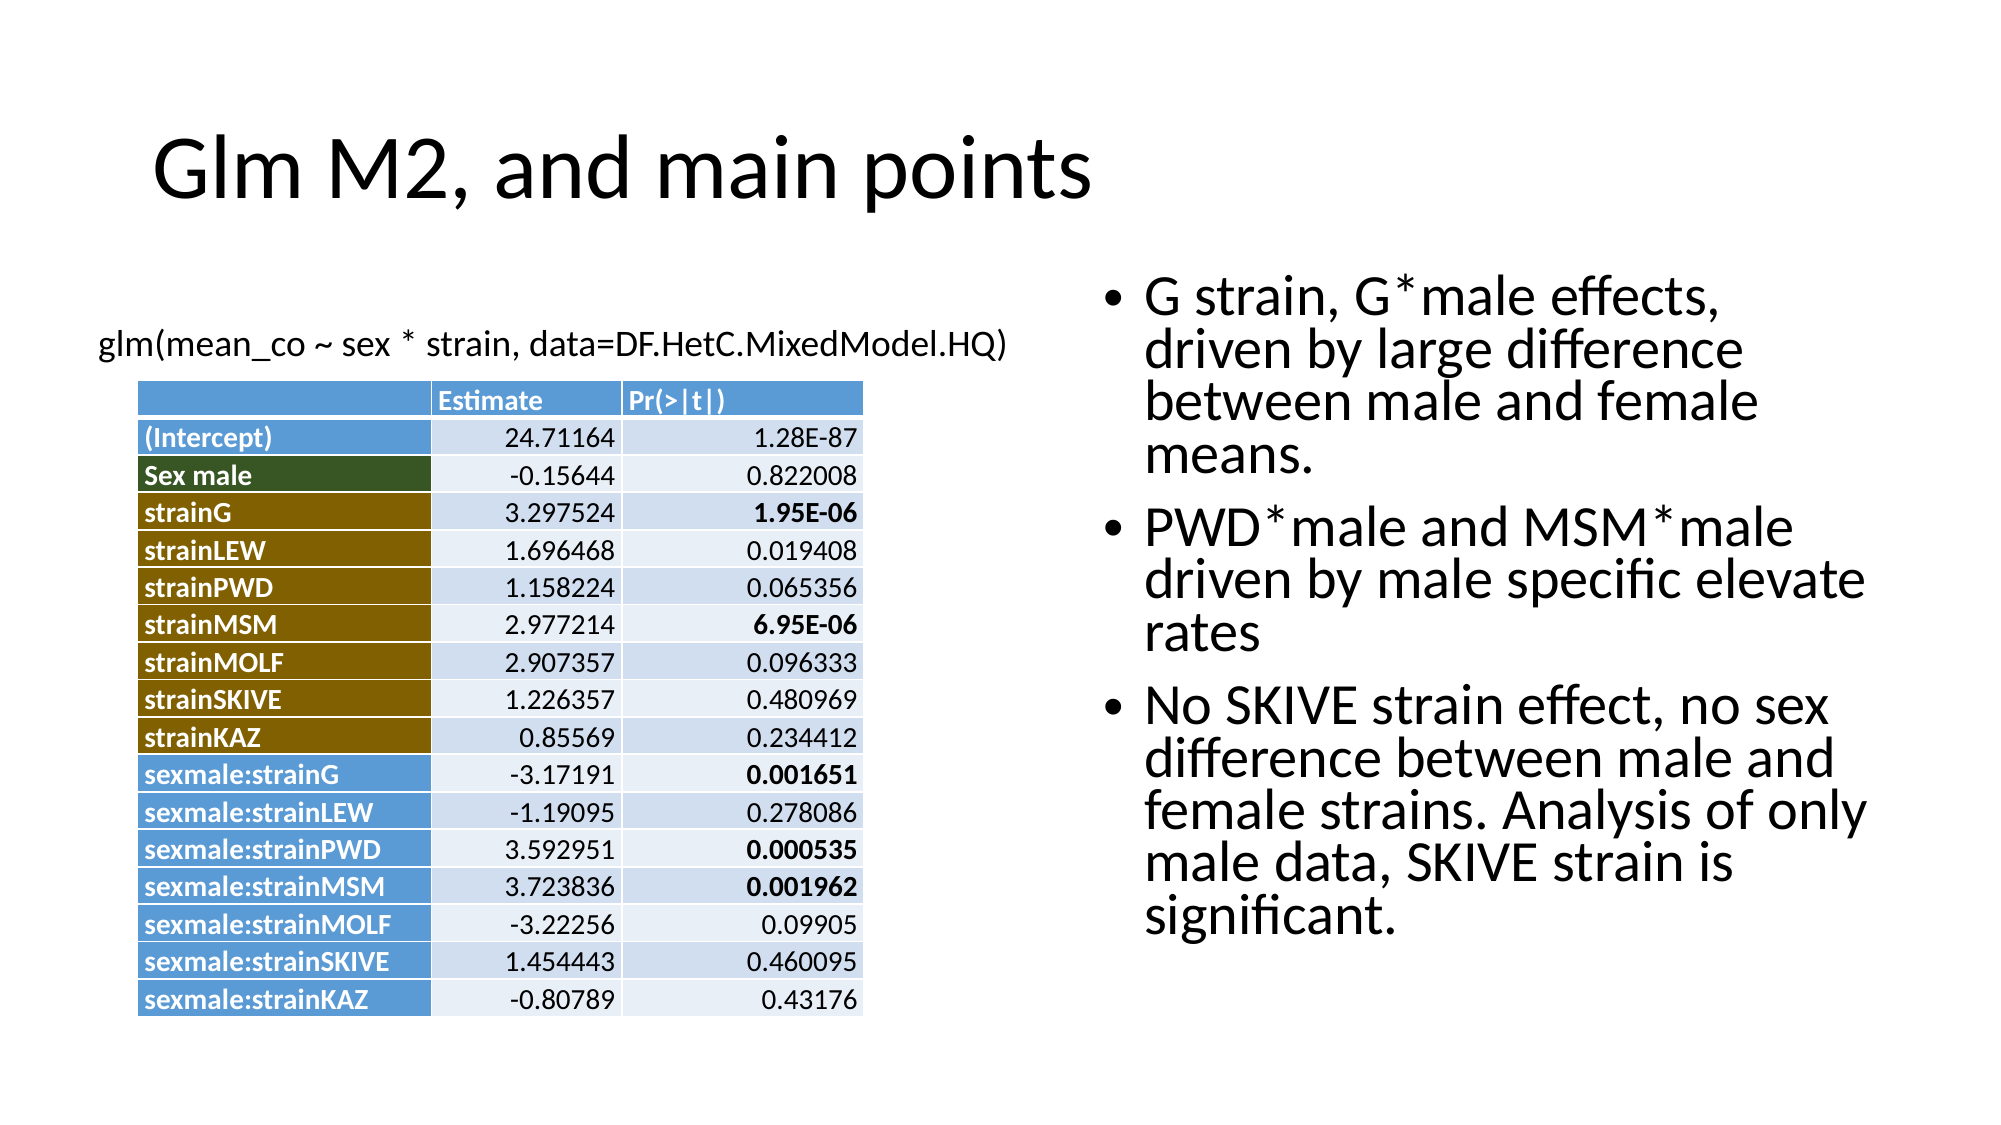

# Glm M2, and main points
G strain, G*male effects, driven by large difference between male and female means.
PWD*male and MSM*male driven by male specific elevate rates
No SKIVE strain effect, no sex difference between male and female strains. Analysis of only male data, SKIVE strain is significant.
glm(mean_co ~ sex * strain, data=DF.HetC.MixedModel.HQ)
|  | Estimate | Pr(>|t|) |
| --- | --- | --- |
| (Intercept) | 24.71164 | 1.28E-87 |
| Sex male | -0.15644 | 0.822008 |
| strainG | 3.297524 | 1.95E-06 |
| strainLEW | 1.696468 | 0.019408 |
| strainPWD | 1.158224 | 0.065356 |
| strainMSM | 2.977214 | 6.95E-06 |
| strainMOLF | 2.907357 | 0.096333 |
| strainSKIVE | 1.226357 | 0.480969 |
| strainKAZ | 0.85569 | 0.234412 |
| sexmale:strainG | -3.17191 | 0.001651 |
| sexmale:strainLEW | -1.19095 | 0.278086 |
| sexmale:strainPWD | 3.592951 | 0.000535 |
| sexmale:strainMSM | 3.723836 | 0.001962 |
| sexmale:strainMOLF | -3.22256 | 0.09905 |
| sexmale:strainSKIVE | 1.454443 | 0.460095 |
| sexmale:strainKAZ | -0.80789 | 0.43176 |